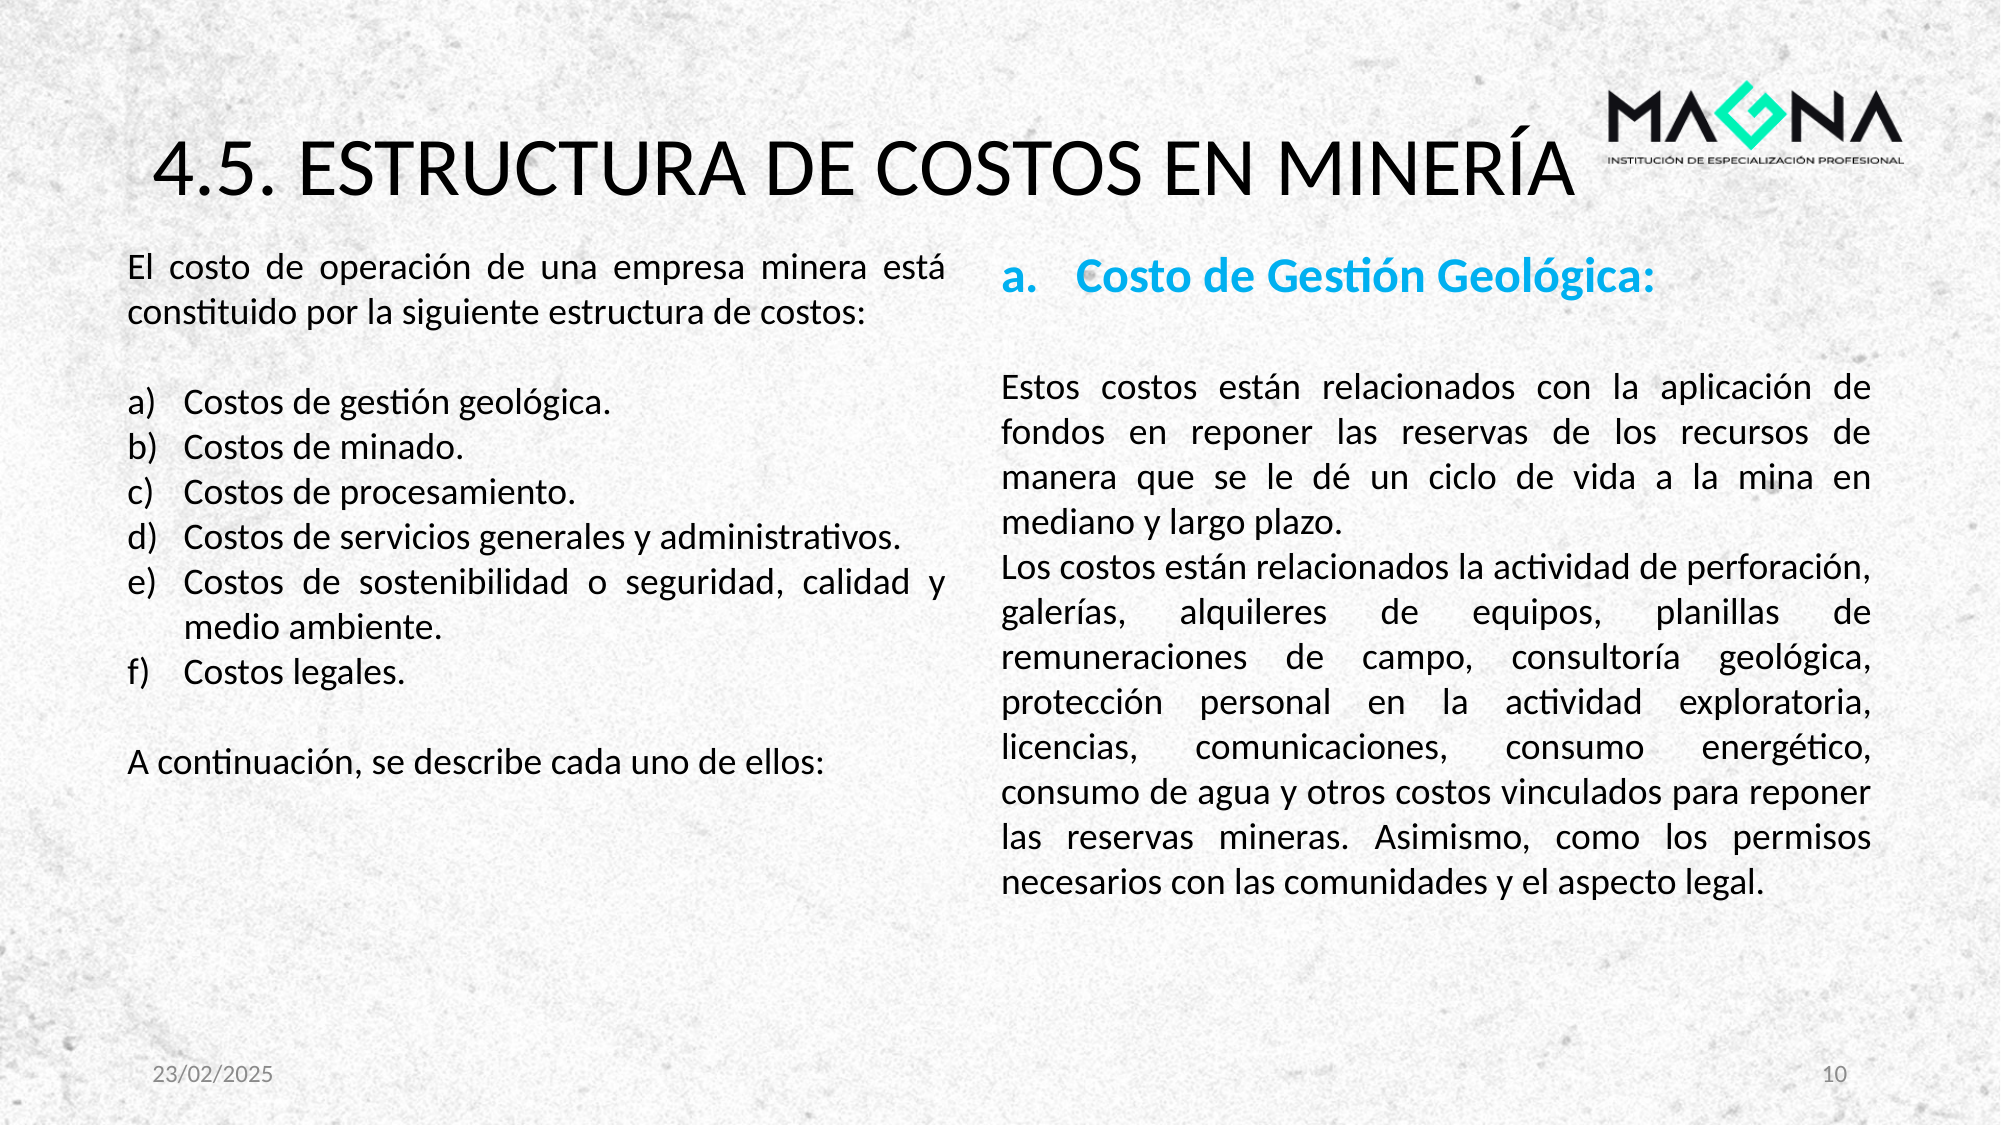

# 4.5. ESTRUCTURA DE COSTOS EN MINERÍA
El costo de operación de una empresa minera está constituido por la siguiente estructura de costos:

Costos de gestión geológica.
Costos de minado.
Costos de procesamiento.
Costos de servicios generales y administrativos.
Costos de sostenibilidad o seguridad, calidad y medio ambiente.
Costos legales.

A continuación, se describe cada uno de ellos:
Costo de Gestión Geológica:

Estos costos están relacionados con la aplicación de fondos en reponer las reservas de los recursos de manera que se le dé un ciclo de vida a la mina en mediano y largo plazo.
Los costos están relacionados la actividad de perforación, galerías, alquileres de equipos, planillas de remuneraciones de campo, consultoría geológica, protección personal en la actividad exploratoria, licencias, comunicaciones, consumo energético, consumo de agua y otros costos vinculados para reponer las reservas mineras. Asimismo, como los permisos necesarios con las comunidades y el aspecto legal.
23/02/2025
10